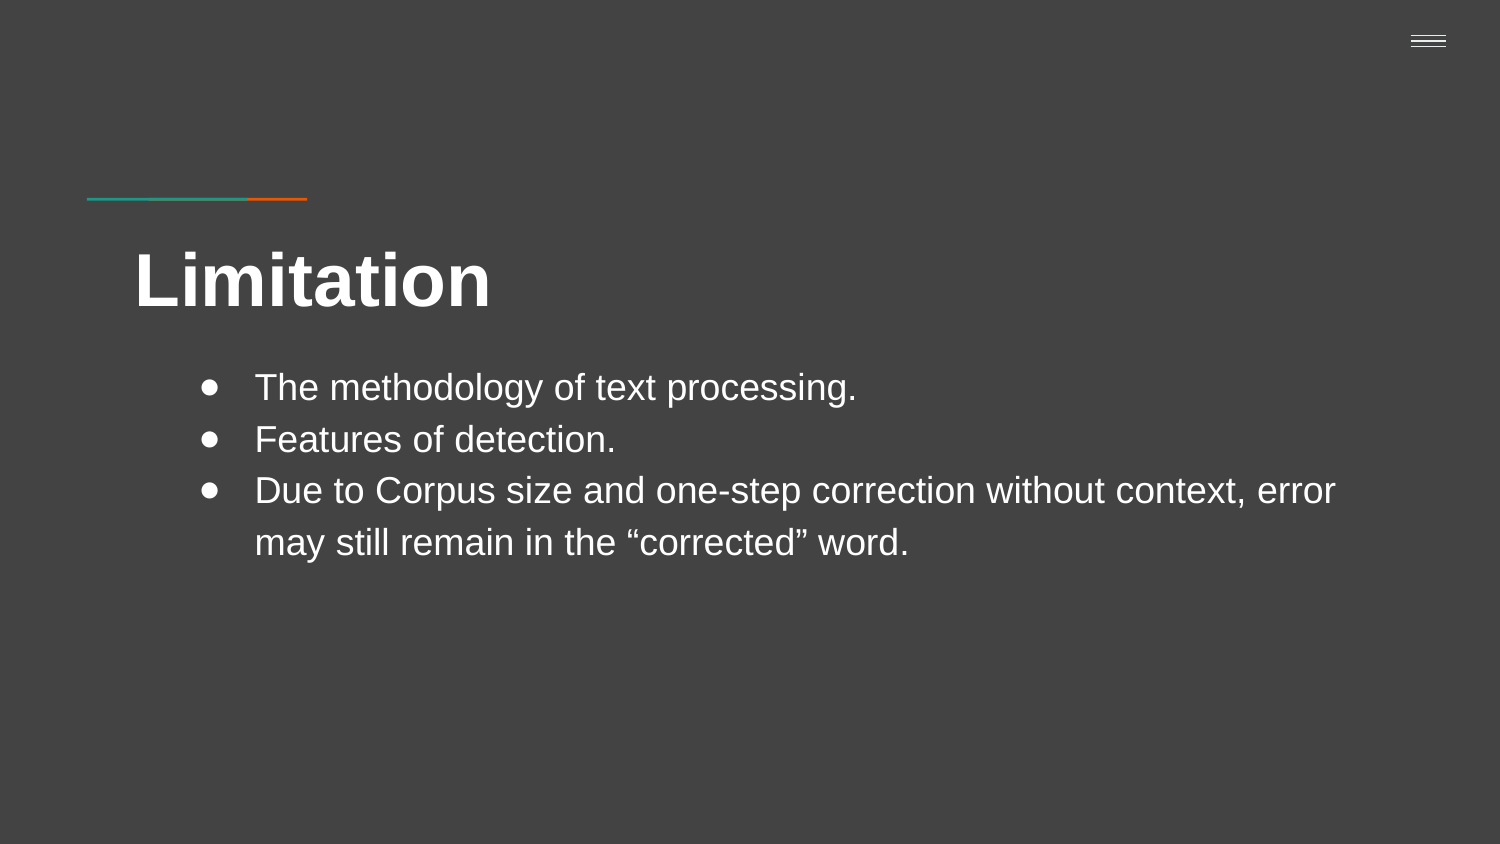

# Limitation
The methodology of text processing.
Features of detection.
Due to Corpus size and one-step correction without context, error may still remain in the “corrected” word.